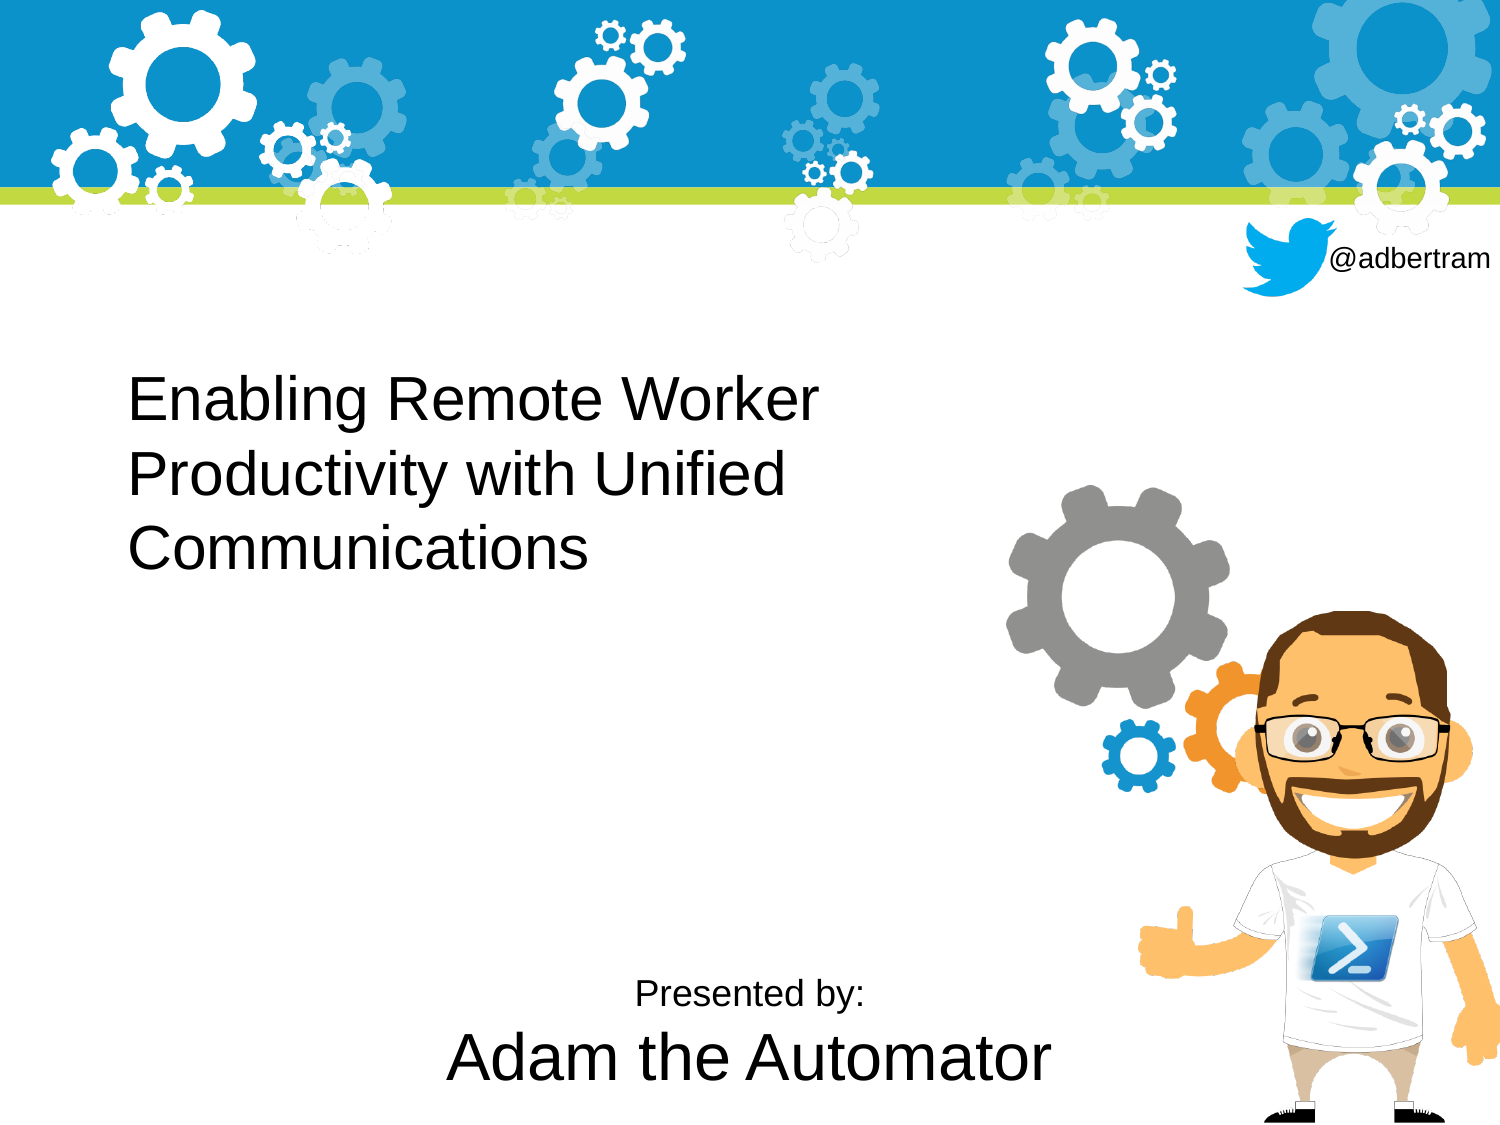

# Enabling Remote Worker Productivity with Unified Communications
Presented by:
Adam the Automator